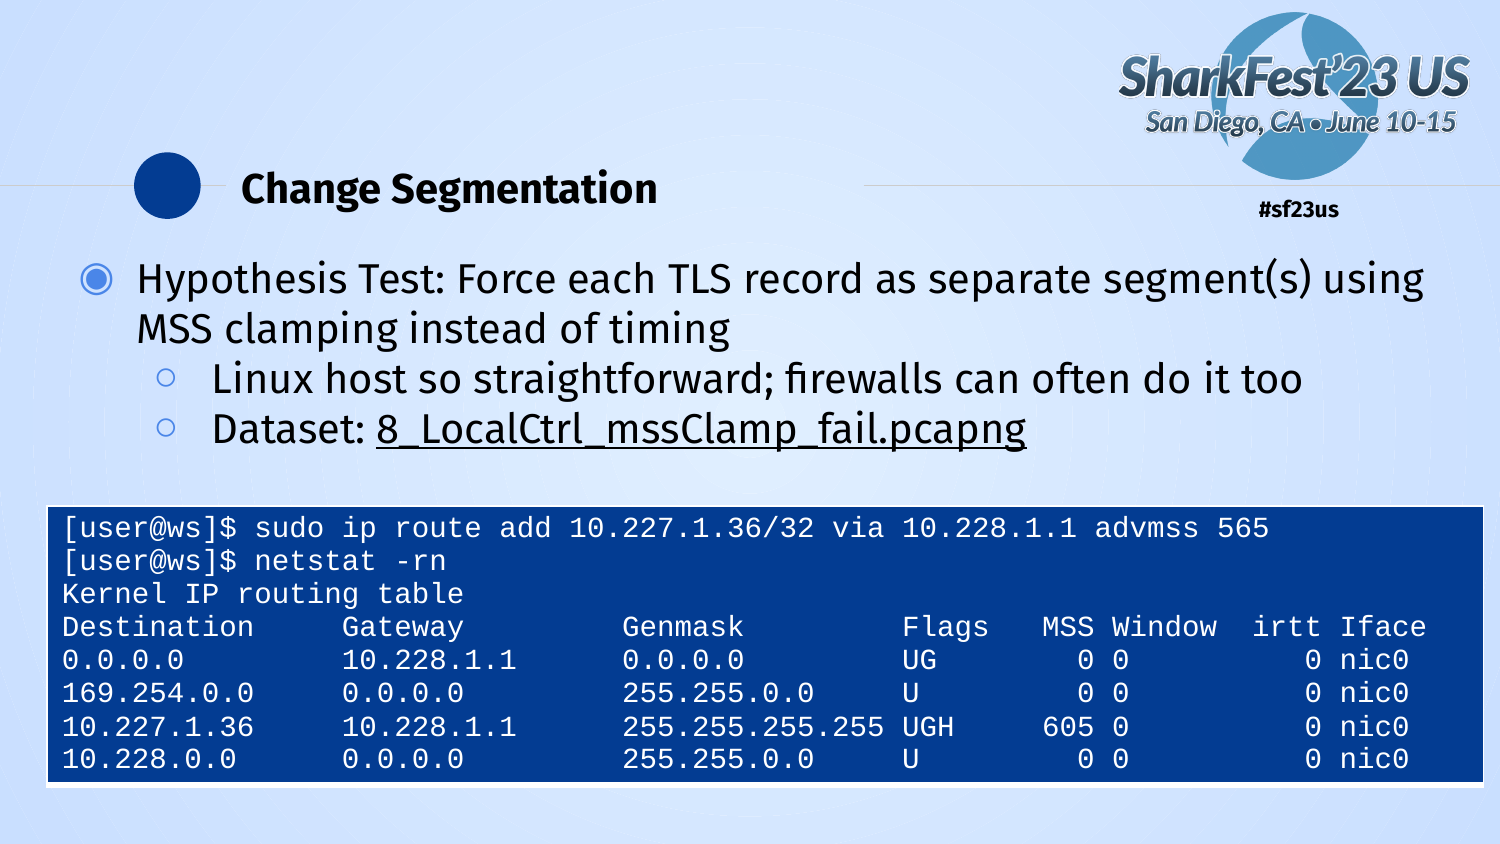

# Change Segmentation
Hypothesis Test: Force each TLS record as separate segment(s) using MSS clamping instead of timing
Linux host so straightforward; firewalls can often do it too
Dataset: 8_LocalCtrl_mssClamp_fail.pcapng

| [user@ws]$ sudo ip route add 10.227.1.36/32 via 10.228.1.1 advmss 565 [user@ws]$ netstat -rn Kernel IP routing table Destination Gateway Genmask Flags MSS Window irtt Iface 0.0.0.0 10.228.1.1 0.0.0.0 UG 0 0 0 nic0 169.254.0.0 0.0.0.0 255.255.0.0 U 0 0 0 nic0 10.227.1.36 10.228.1.1 255.255.255.255 UGH 605 0 0 nic0 10.228.0.0 0.0.0.0 255.255.0.0 U 0 0 0 nic0 |
| --- |